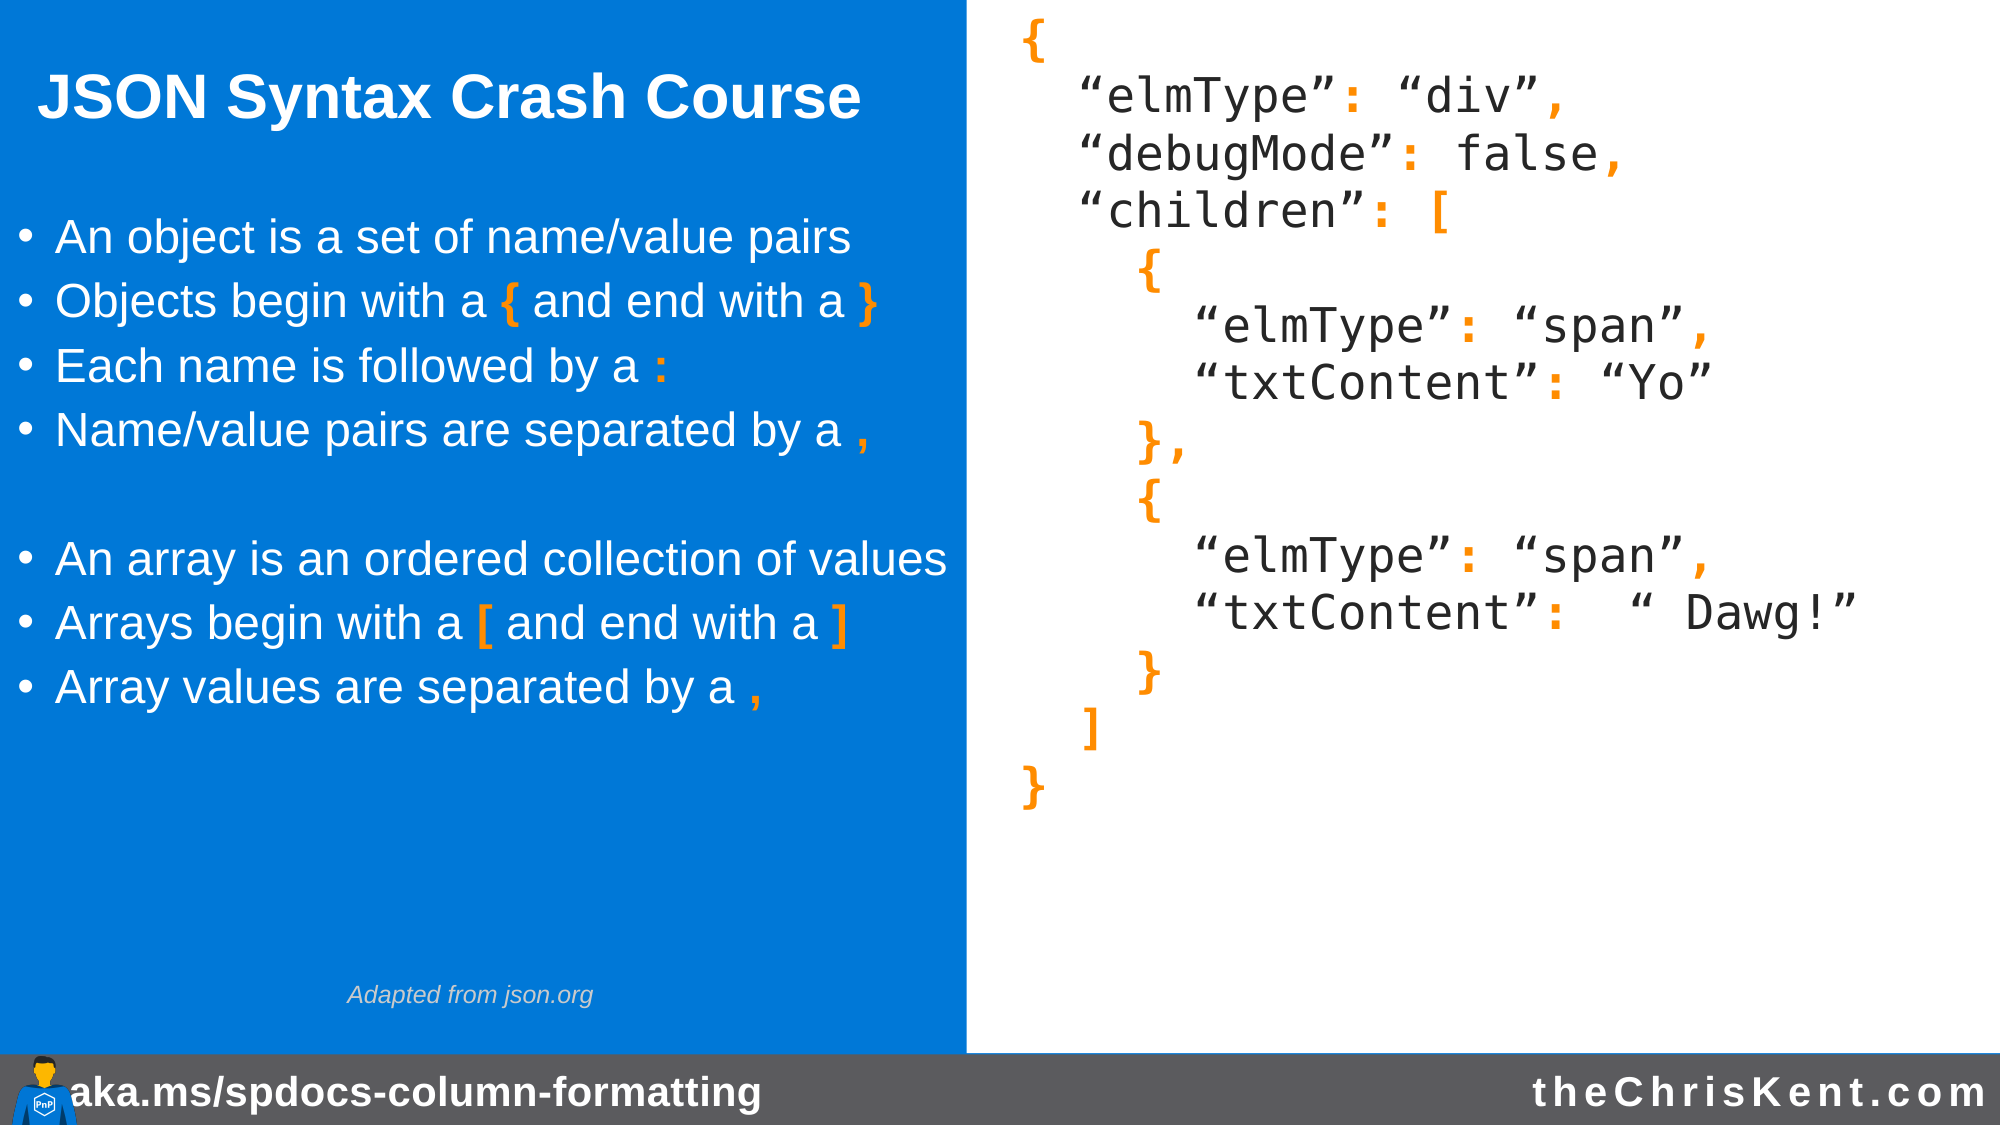

{
  “elmType”: “div”,
  “debugMode”: false,
  “children”: [
    {
      “elmType”: “span”,
      “txtContent”: “Yo”
    },
    {
      “elmType”: “span”,
      “txtContent”:  “ Dawg!”
    }
  ]
}
# JSON Syntax Crash Course
An object is a set of name/value pairs
Objects begin with a { and end with a }
Each name is followed by a :
Name/value pairs are separated by a ,

An array is an ordered collection of values
Arrays begin with a [ and end with a ]
Array values are separated by a ,
Adapted from json.org